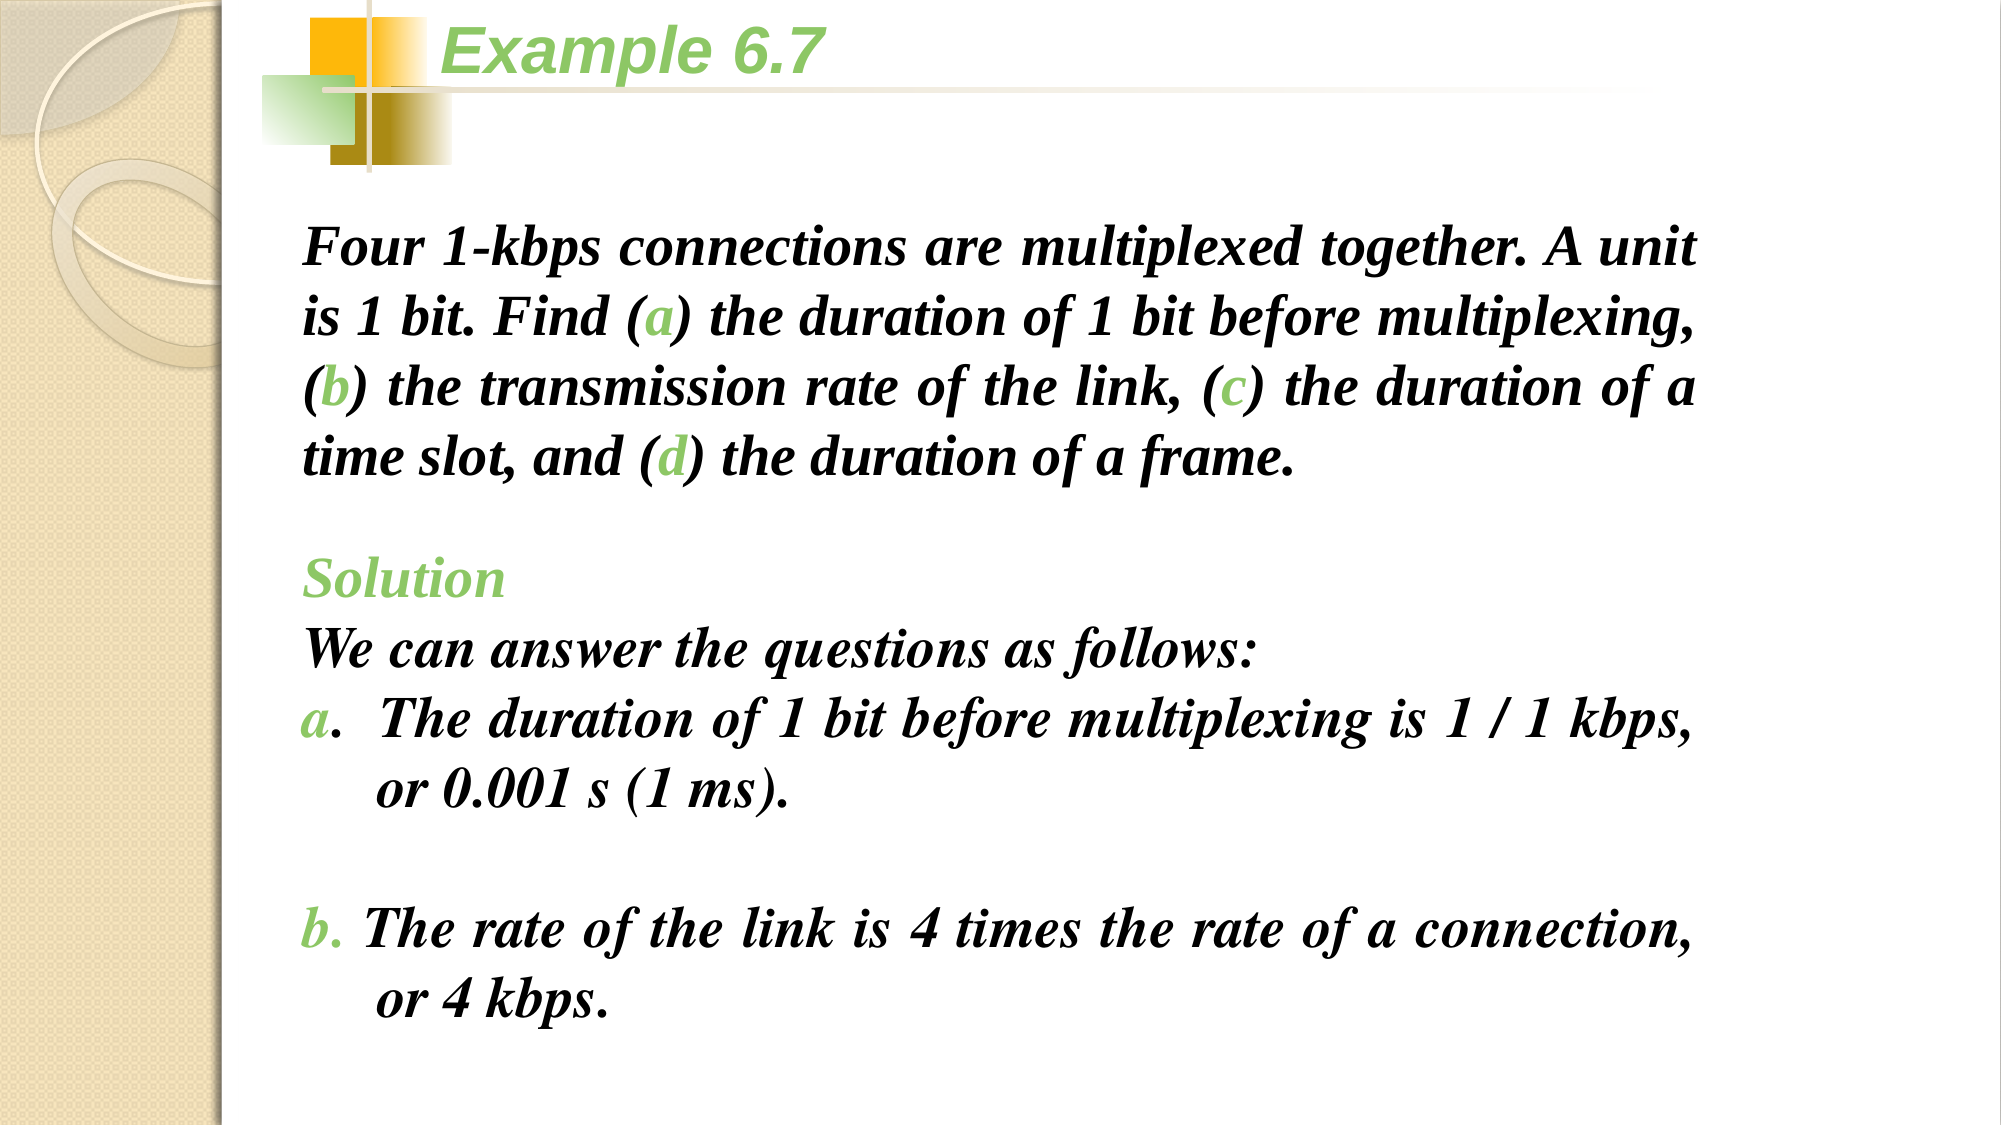

Example 6.7

Four 1-kbps connections are multiplexed together. A unit is 1 bit. Find (a) the duration of 1 bit before multiplexing, (b) the transmission rate of the link, (c) the duration of a time slot, and (d) the duration of a frame.
Solution
We can answer the questions as follows:
a.  The duration of 1 bit before multiplexing is 1 / 1 kbps, or 0.001 s (1 ms).

b. The rate of the link is 4 times the rate of a connection, or 4 kbps.